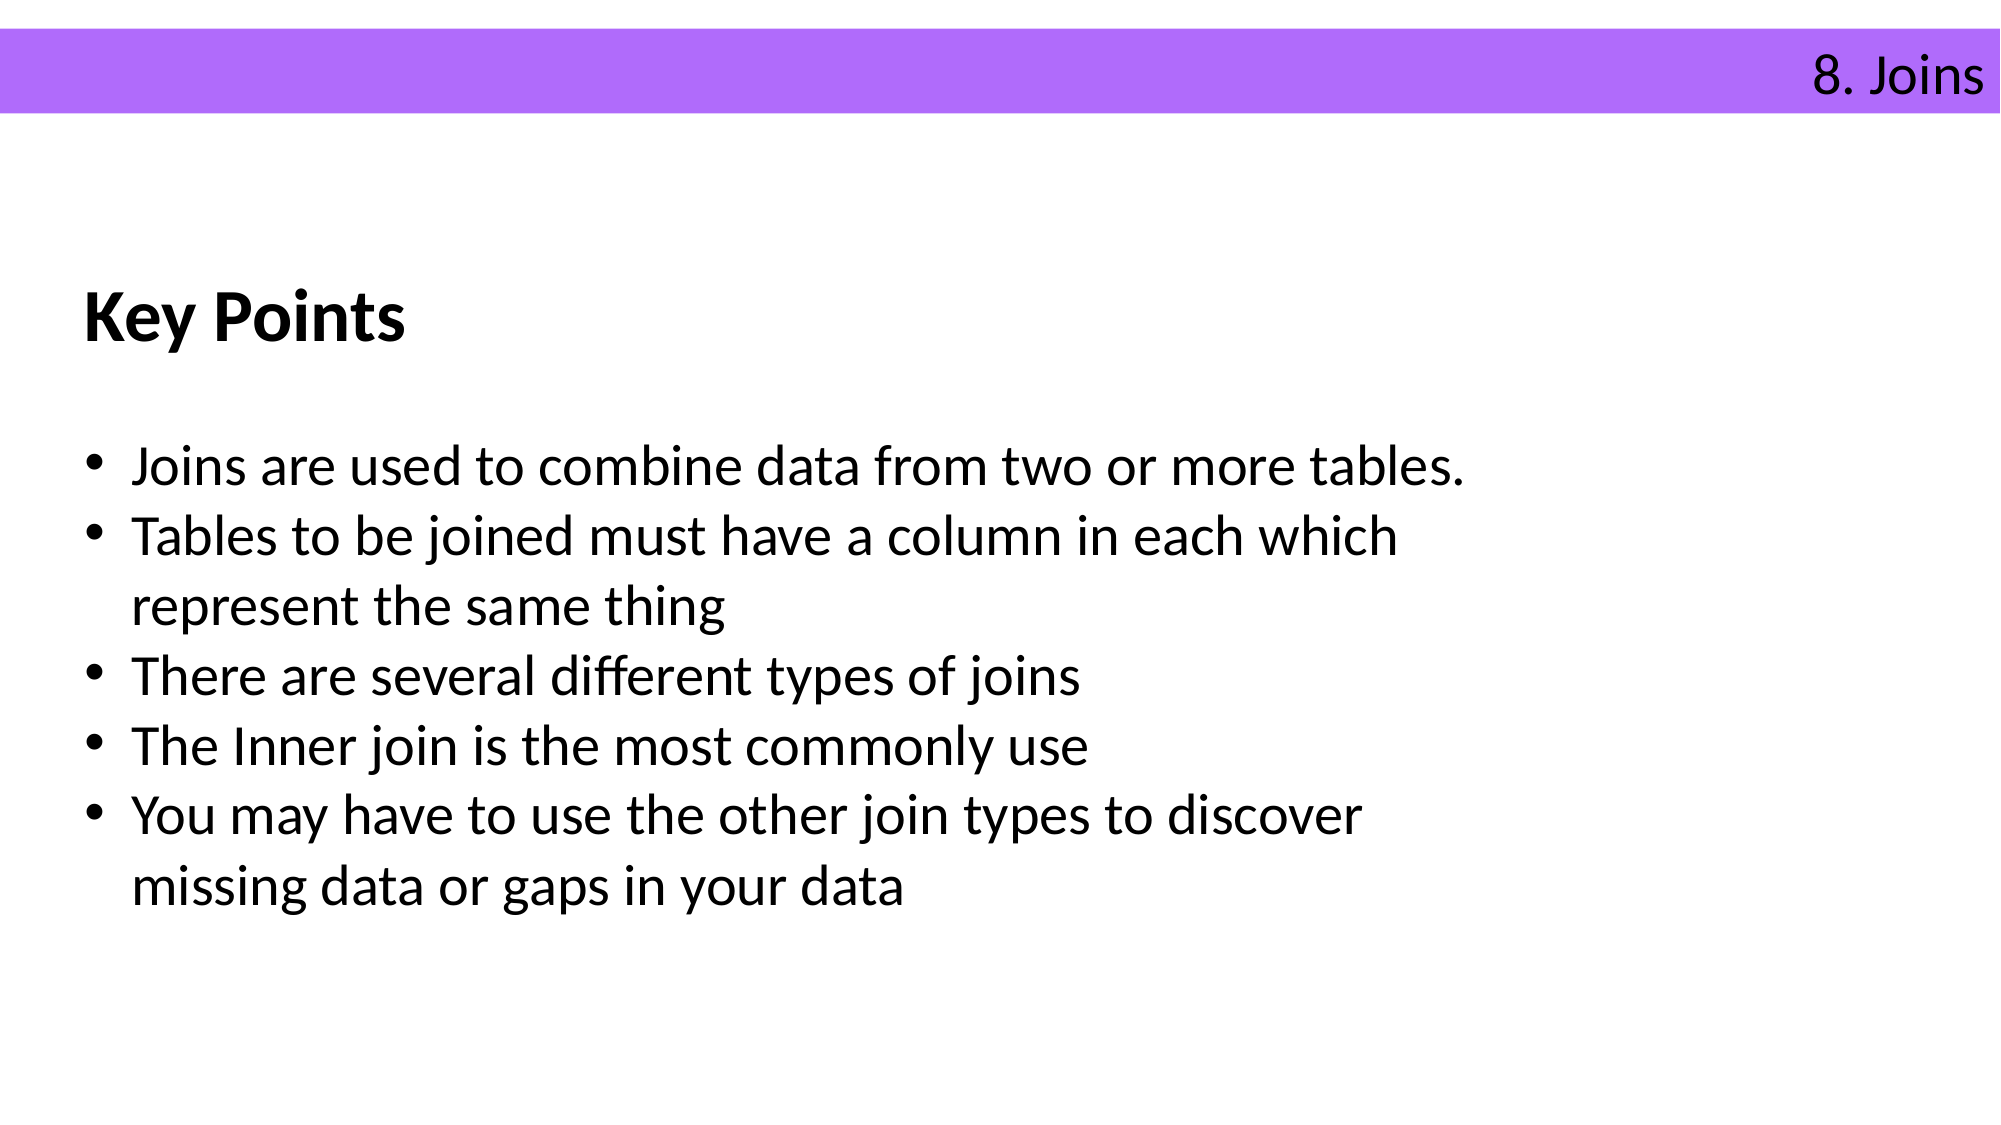

8. Joins
Key Points

Joins are used to combine data from two or more tables.
Tables to be joined must have a column in each which represent the same thing
There are several different types of joins
The Inner join is the most commonly use
You may have to use the other join types to discover missing data or gaps in your data